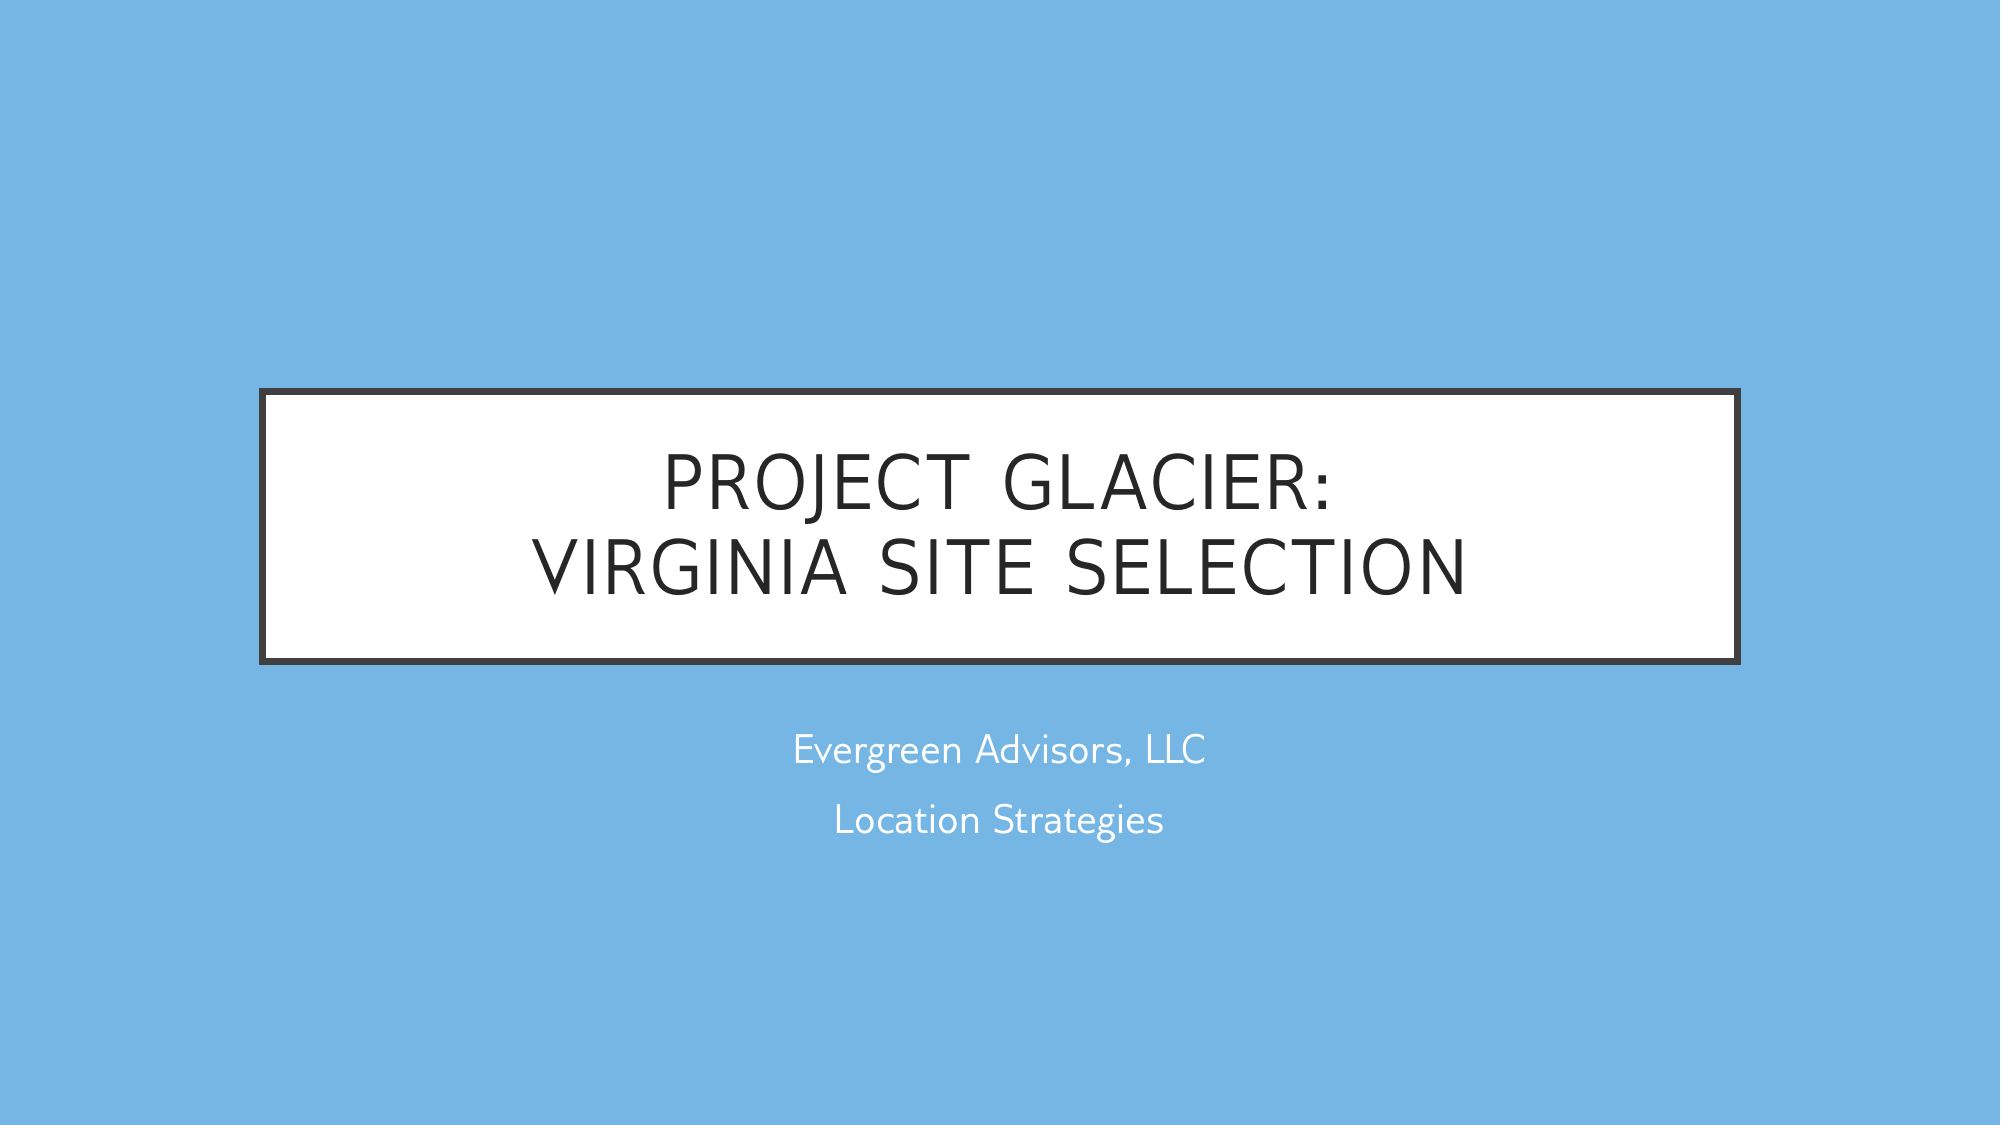

# Project Glacier: Virginia SITE SELECTION
Evergreen Advisors, LLC
Location Strategies